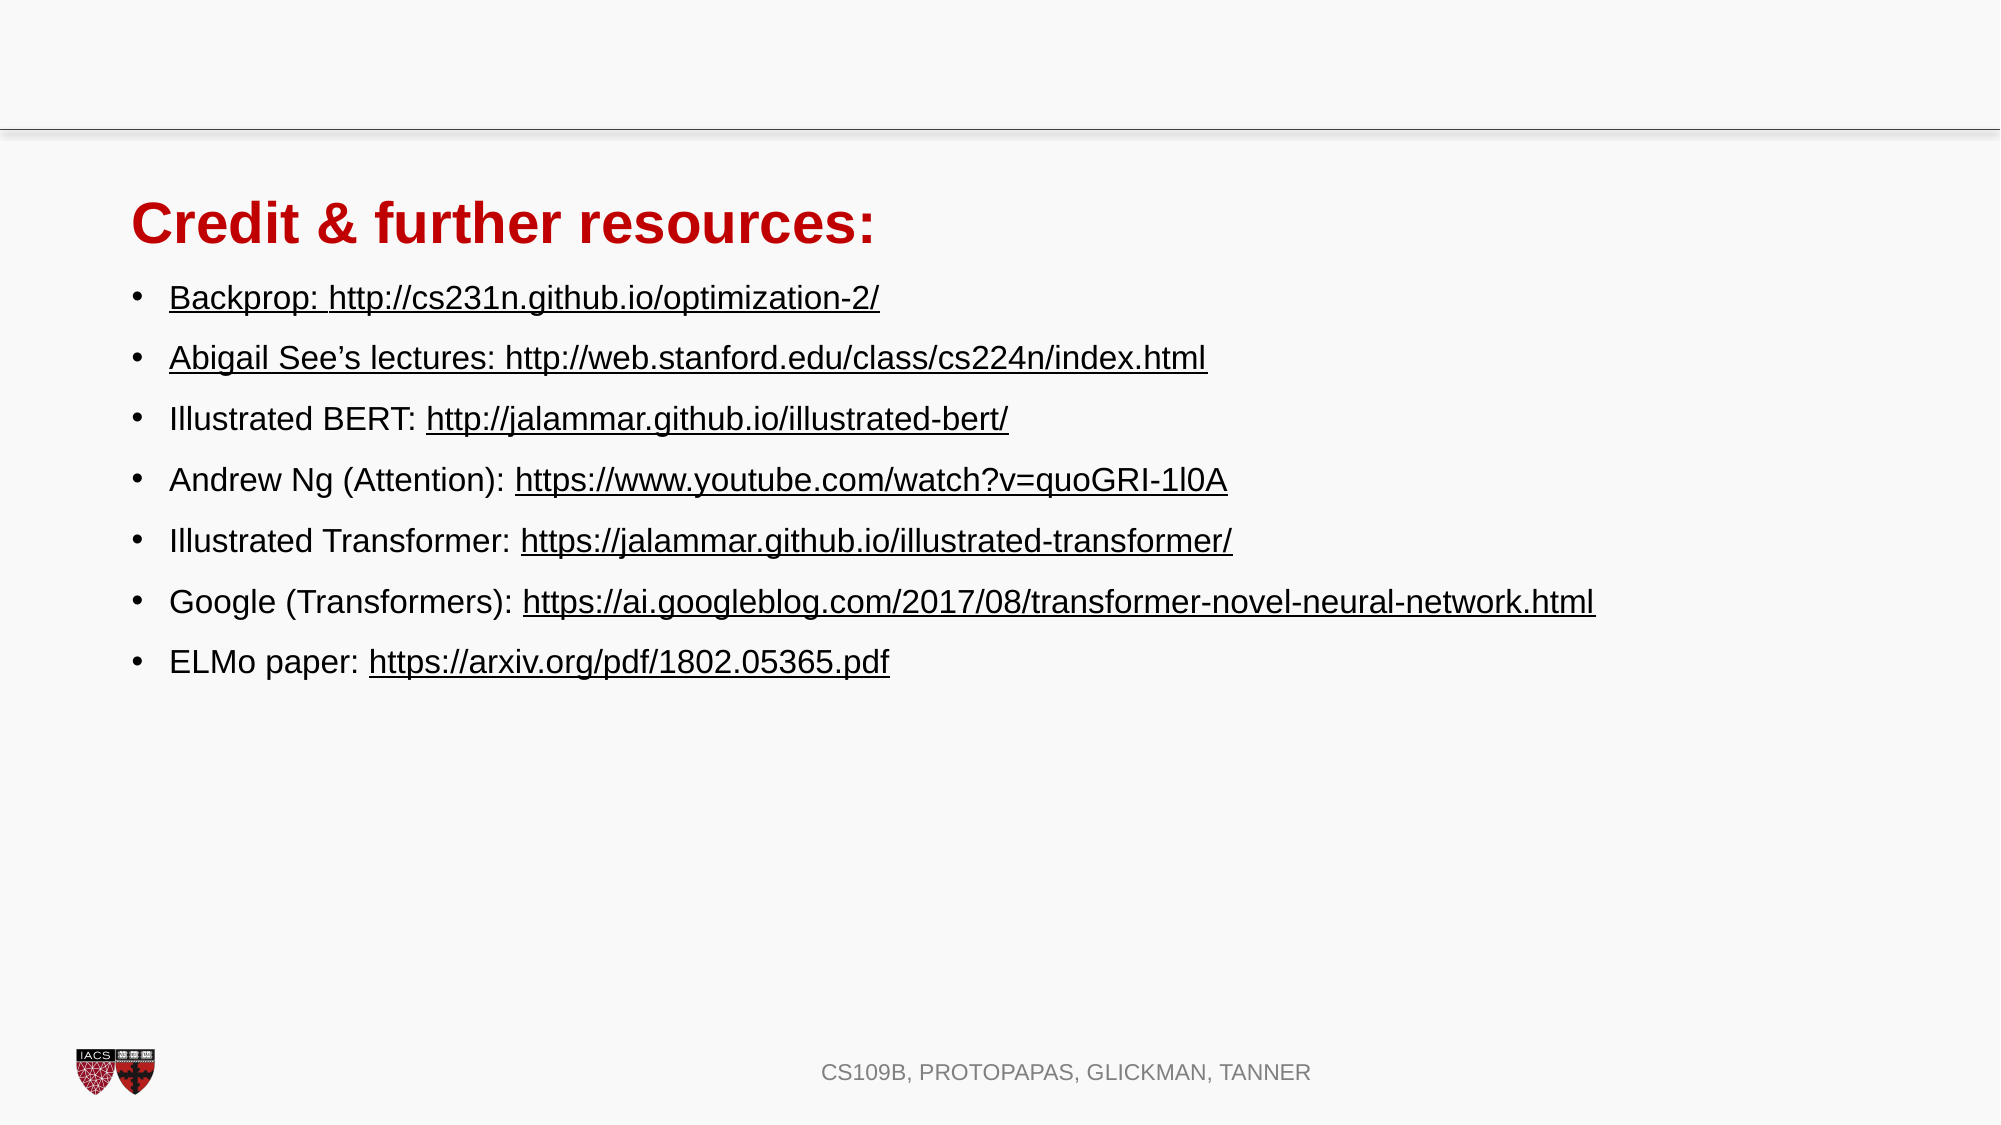

Credit & further resources:
Backprop: http://cs231n.github.io/optimization-2/
Abigail See’s lectures: http://web.stanford.edu/class/cs224n/index.html
Illustrated BERT: http://jalammar.github.io/illustrated-bert/
Andrew Ng (Attention): https://www.youtube.com/watch?v=quoGRI-1l0A
Illustrated Transformer: https://jalammar.github.io/illustrated-transformer/
Google (Transformers): https://ai.googleblog.com/2017/08/transformer-novel-neural-network.html
ELMo paper: https://arxiv.org/pdf/1802.05365.pdf